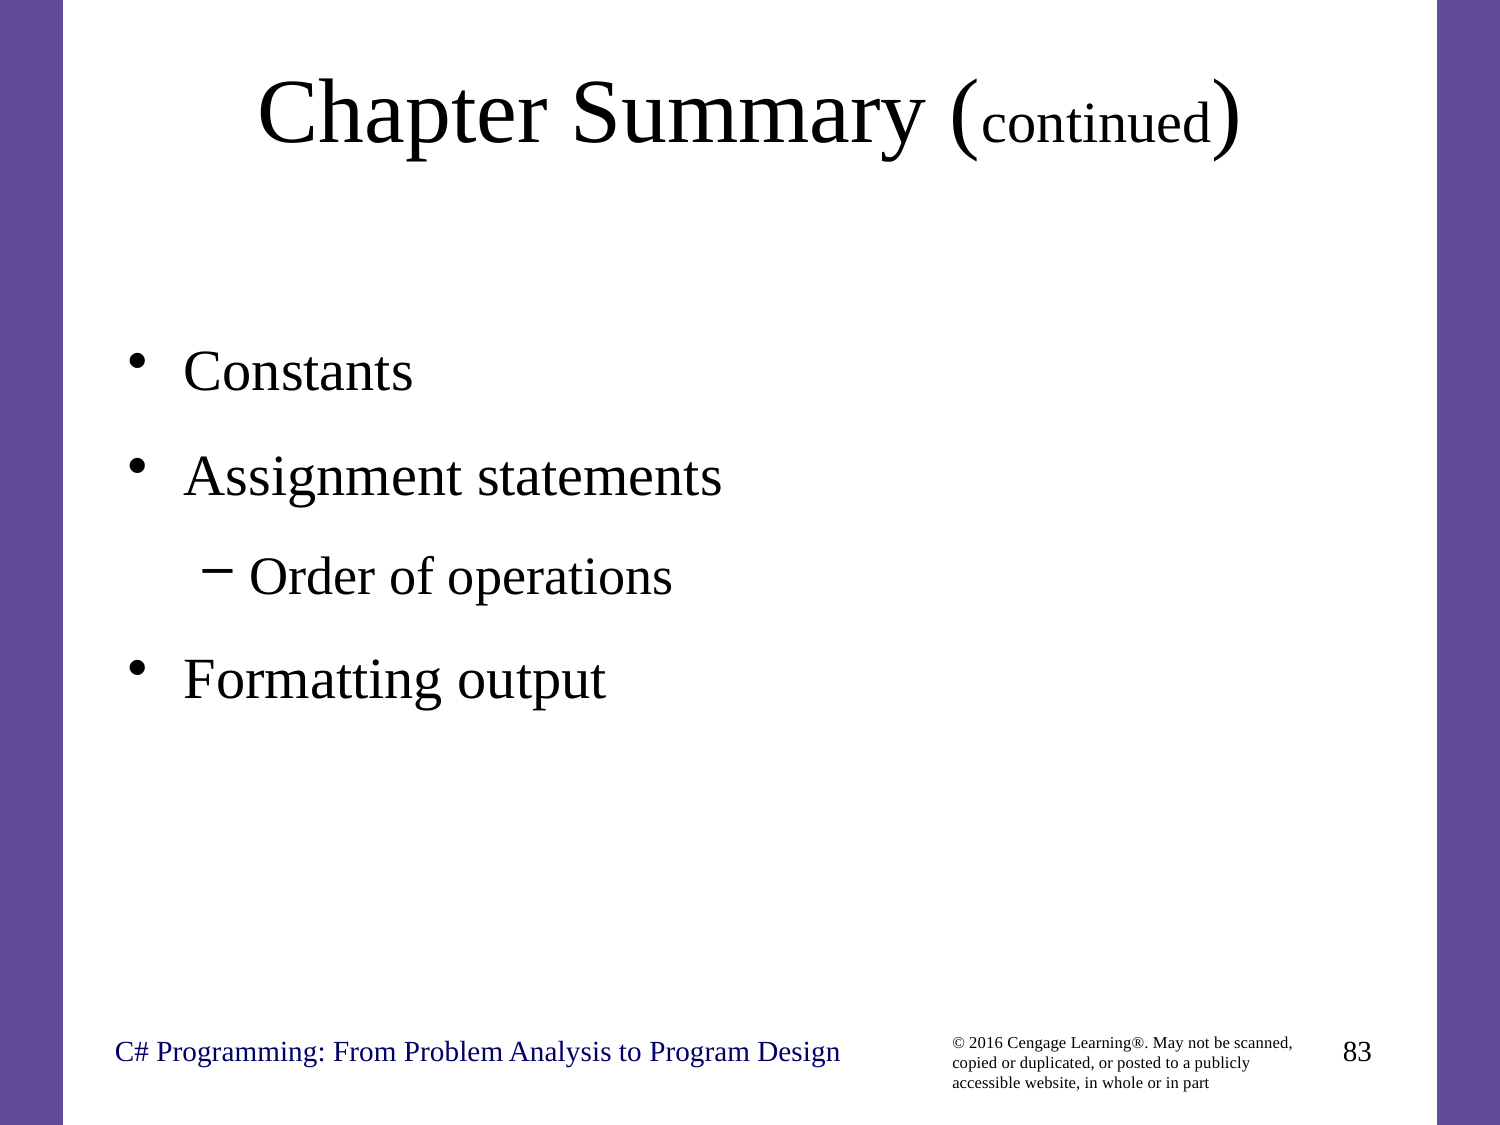

# Chapter Summary (continued)
Constants
Assignment statements
Order of operations
Formatting output

C# Programming: From Problem Analysis to Program Design

83